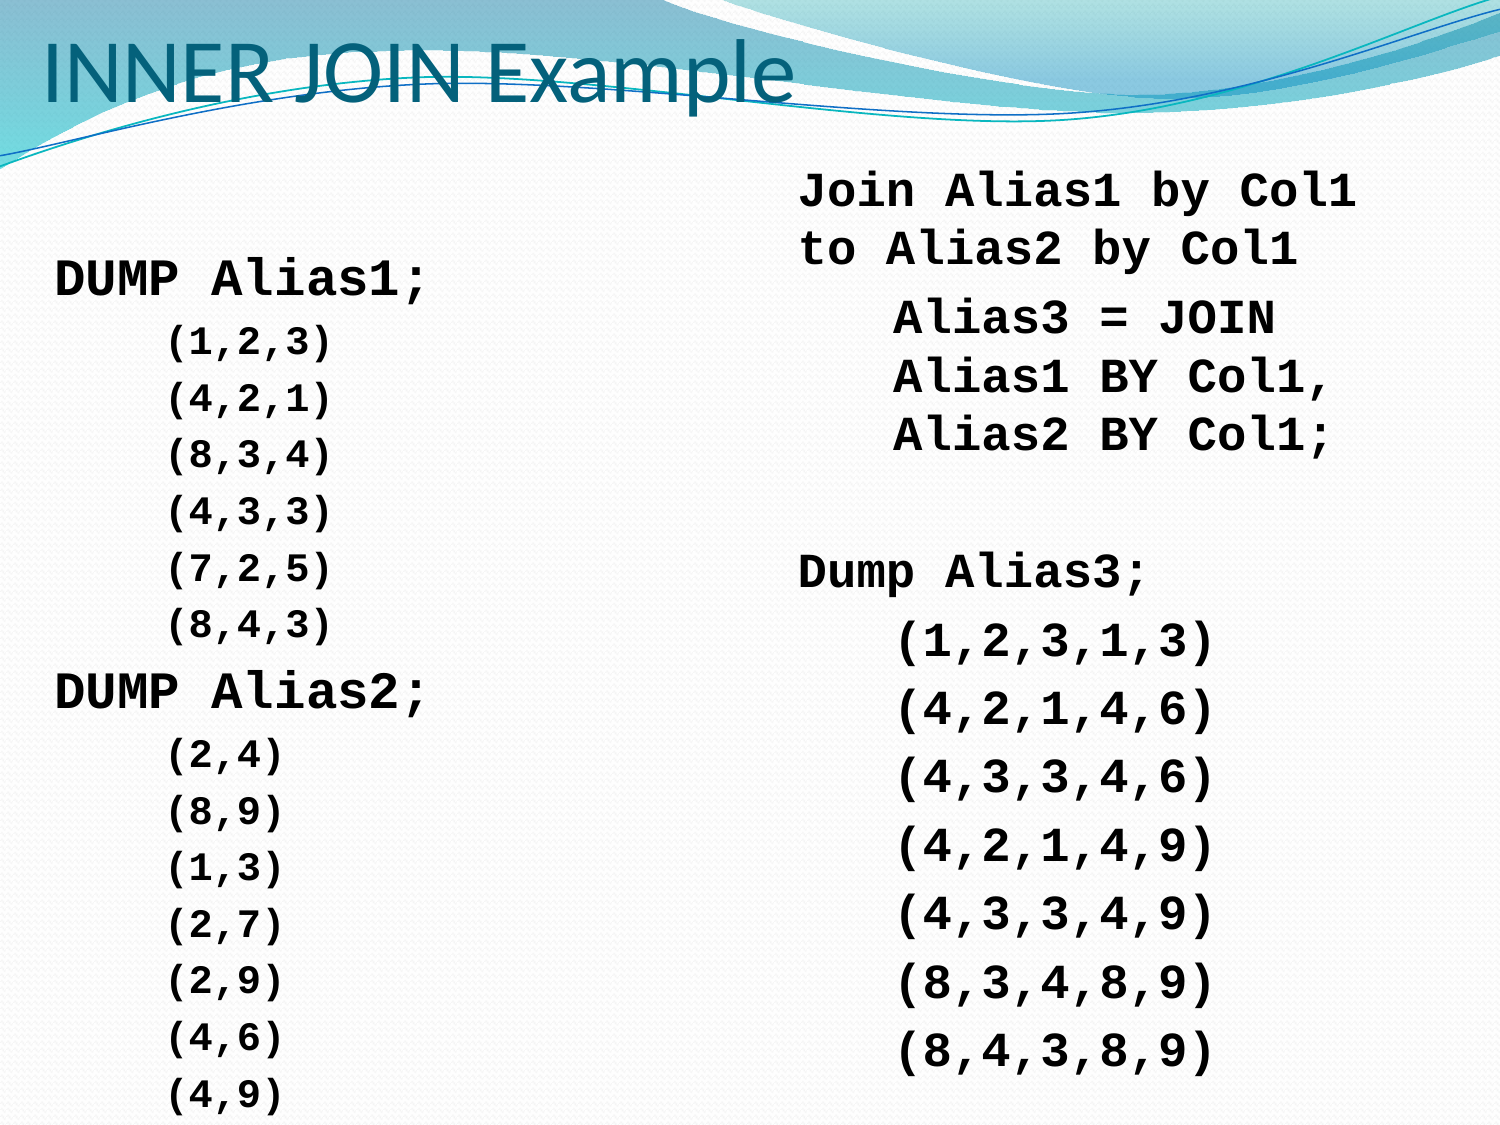

# INNER JOIN Example
Join Alias1 by Col1 to Alias2 by Col1
Alias3 = JOIN Alias1 BY Col1, Alias2 BY Col1;

Dump Alias3;
(1,2,3,1,3)
(4,2,1,4,6)
(4,3,3,4,6)
(4,2,1,4,9)
(4,3,3,4,9)
(8,3,4,8,9)
(8,4,3,8,9)

DUMP Alias1;
(1,2,3)
(4,2,1)
(8,3,4)
(4,3,3)
(7,2,5)
(8,4,3)
DUMP Alias2;
(2,4)
(8,9)
(1,3)
(2,7)
(2,9)
(4,6)
(4,9)